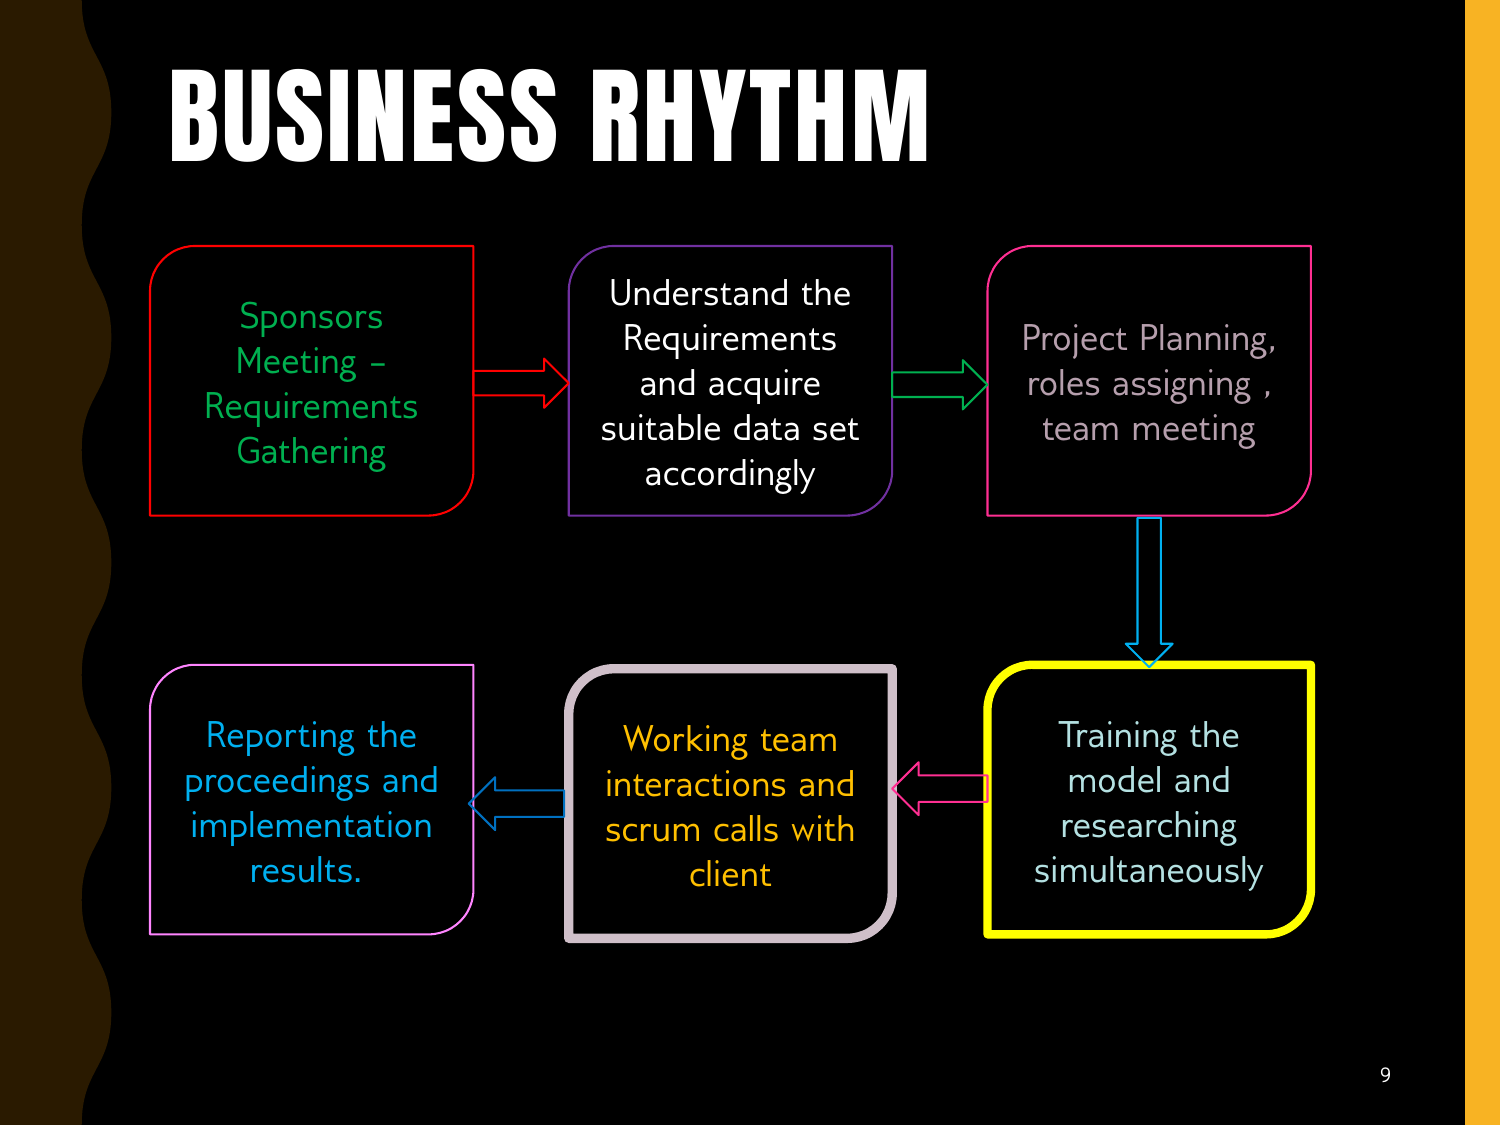

# Business Rhythm
Sponsors Meeting – Requirements Gathering
Understand the Requirements and acquire suitable data set accordingly
Project Planning, roles assigning , team meeting

Reporting the proceedings and implementation results.
Training the model and researching simultaneously
Working team interactions and scrum calls with client

9